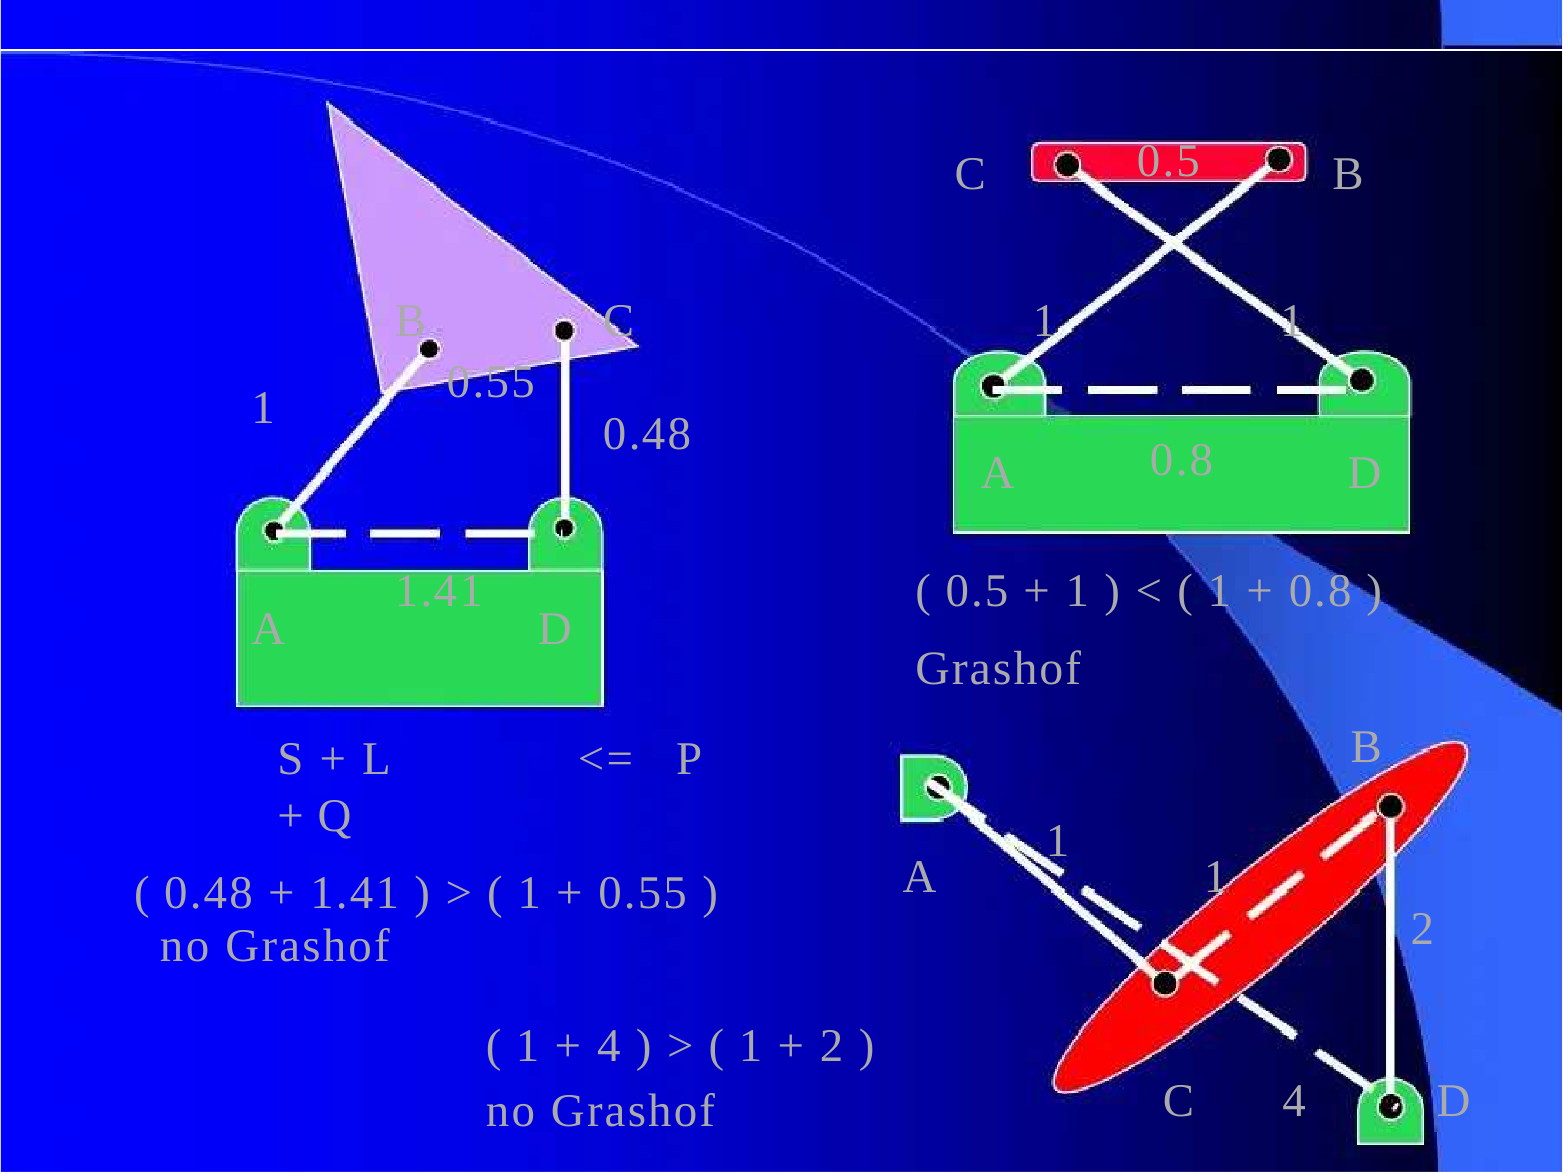

0.5
C
B
B
C
1
1
0.55
1
0.48
0.8
A	D
( 0.5 + 1 ) < ( 1 + 0.8 )
Grashof
B
1.41
A
D
S + L	<=	P + Q
( 0.48 + 1.41 ) > ( 1 + 0.55 )
no Grashof
1
A	1
2
( 1 + 4 ) > ( 1 + 2 )
no Grashof
C	4
D